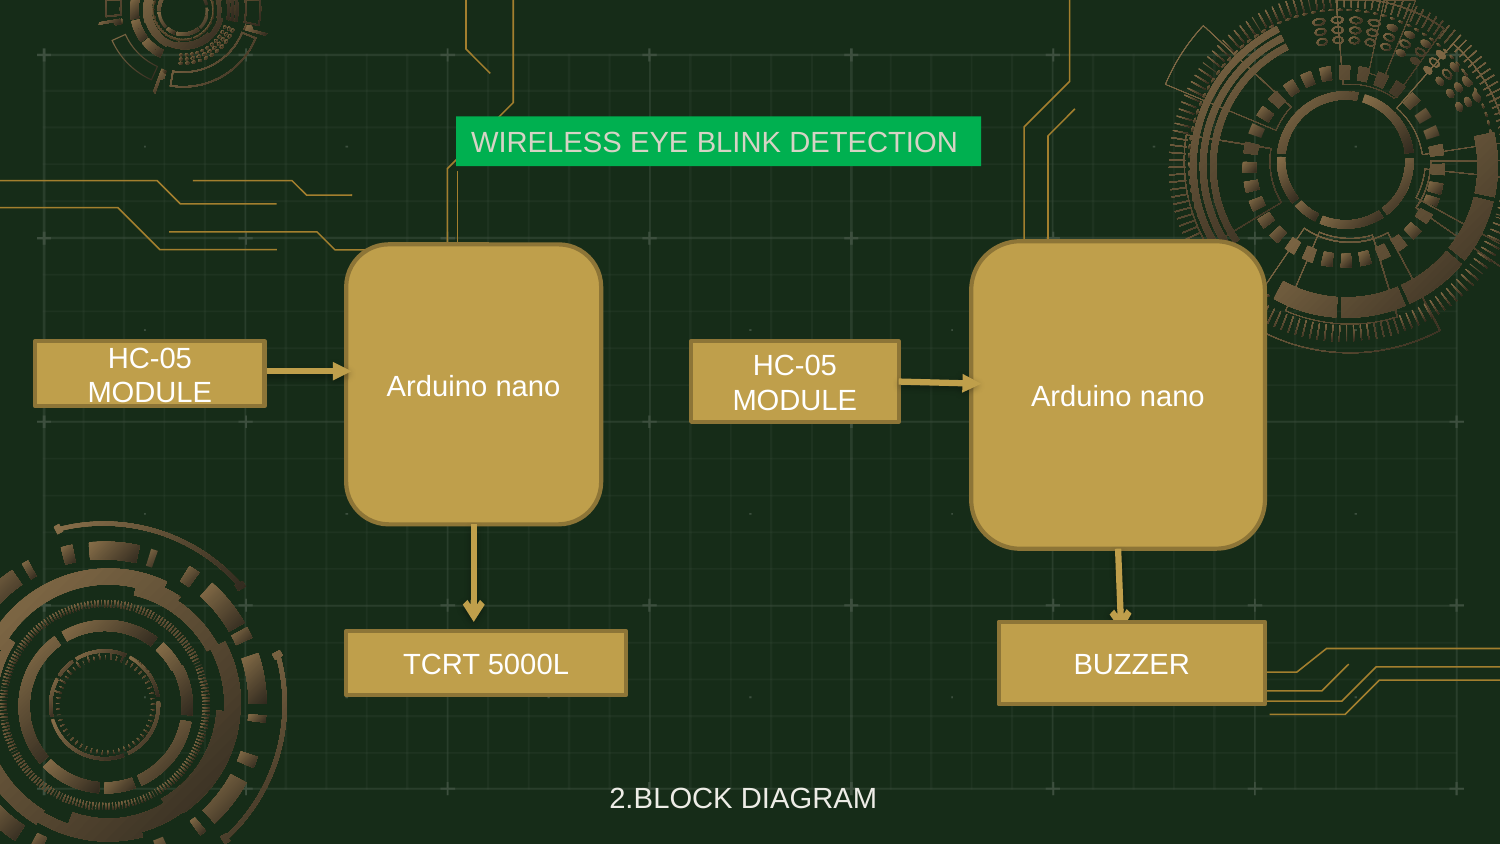

WIRELESS EYE BLINK DETECTION
Arduino nano
Arduino nano
HC-05 MODULE
HC-05 MODULE
BUZZER
TCRT 5000L
2.BLOCK DIAGRAM